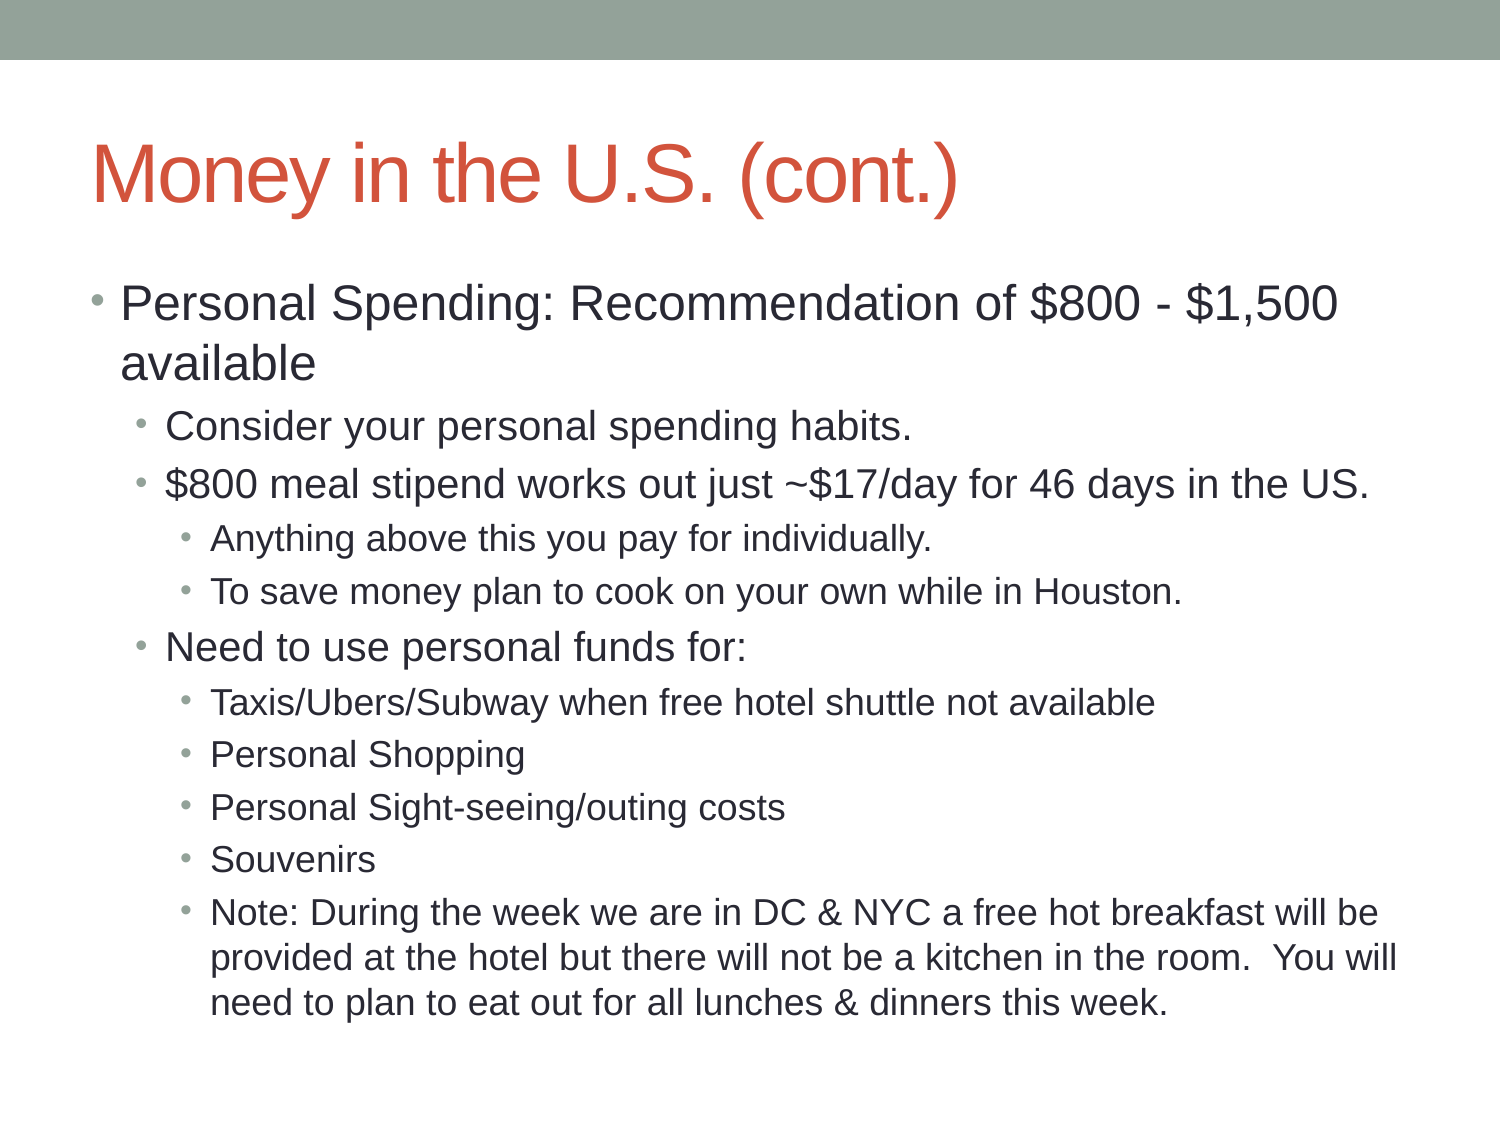

# Money in the U.S. (cont.)
Personal Spending: Recommendation of $800 - $1,500 available
Consider your personal spending habits.
$800 meal stipend works out just ~$17/day for 46 days in the US.
Anything above this you pay for individually.
To save money plan to cook on your own while in Houston.
Need to use personal funds for:
Taxis/Ubers/Subway when free hotel shuttle not available
Personal Shopping
Personal Sight-seeing/outing costs
Souvenirs
Note: During the week we are in DC & NYC a free hot breakfast will be provided at the hotel but there will not be a kitchen in the room.  You will need to plan to eat out for all lunches & dinners this week.